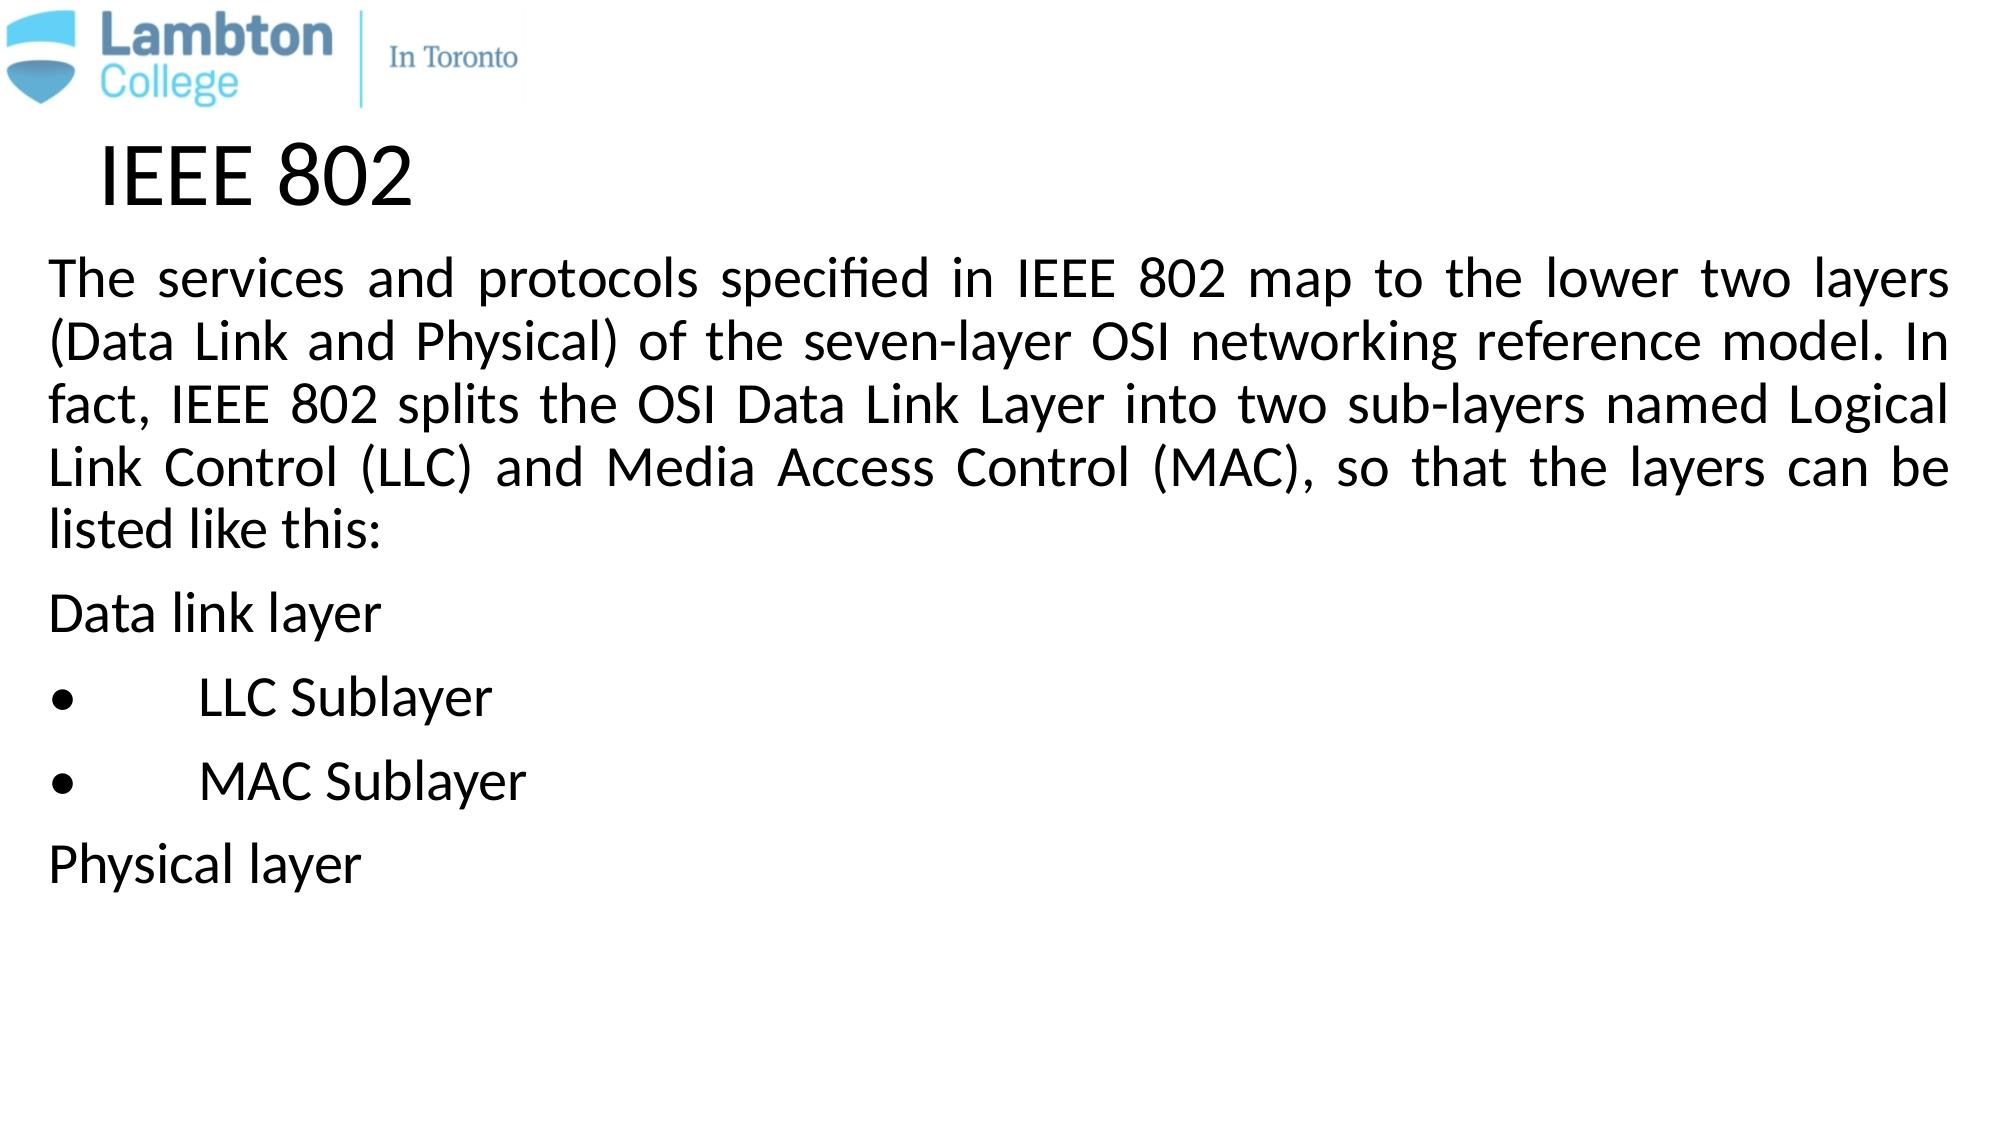

# IEEE 802
The services and protocols specified in IEEE 802 map to the lower two layers (Data Link and Physical) of the seven-layer OSI networking reference model. In fact, IEEE 802 splits the OSI Data Link Layer into two sub-layers named Logical Link Control (LLC) and Media Access Control (MAC), so that the layers can be listed like this:
Data link layer
•	LLC Sublayer
•	MAC Sublayer
Physical layer